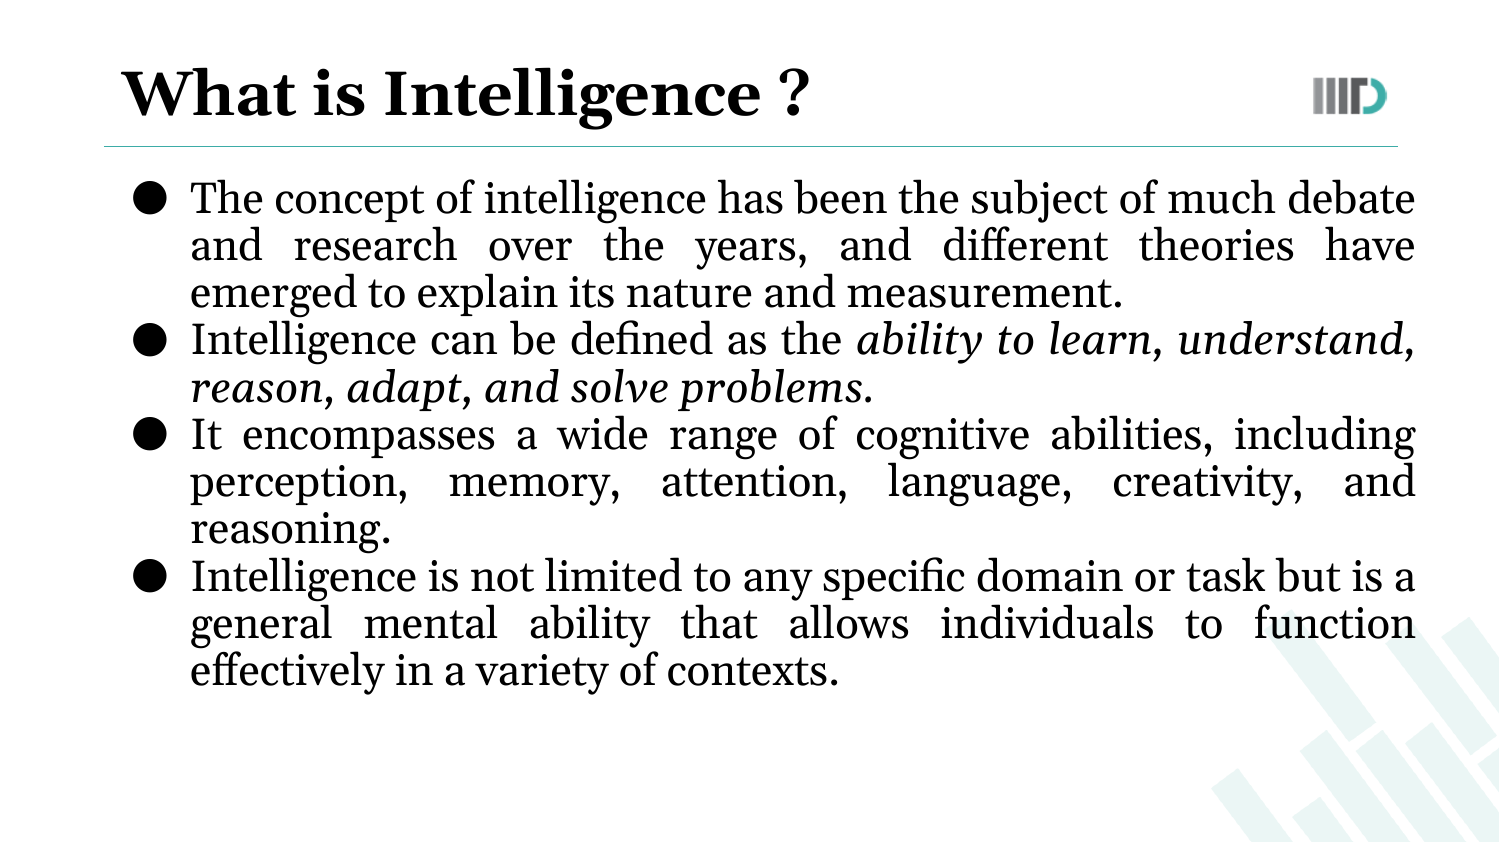

What is Intelligence ?
The concept of intelligence has been the subject of much debate and research over the years, and different theories have emerged to explain its nature and measurement.
Intelligence can be defined as the ability to learn, understand, reason, adapt, and solve problems.
It encompasses a wide range of cognitive abilities, including perception, memory, attention, language, creativity, and reasoning.
Intelligence is not limited to any specific domain or task but is a general mental ability that allows individuals to function effectively in a variety of contexts.